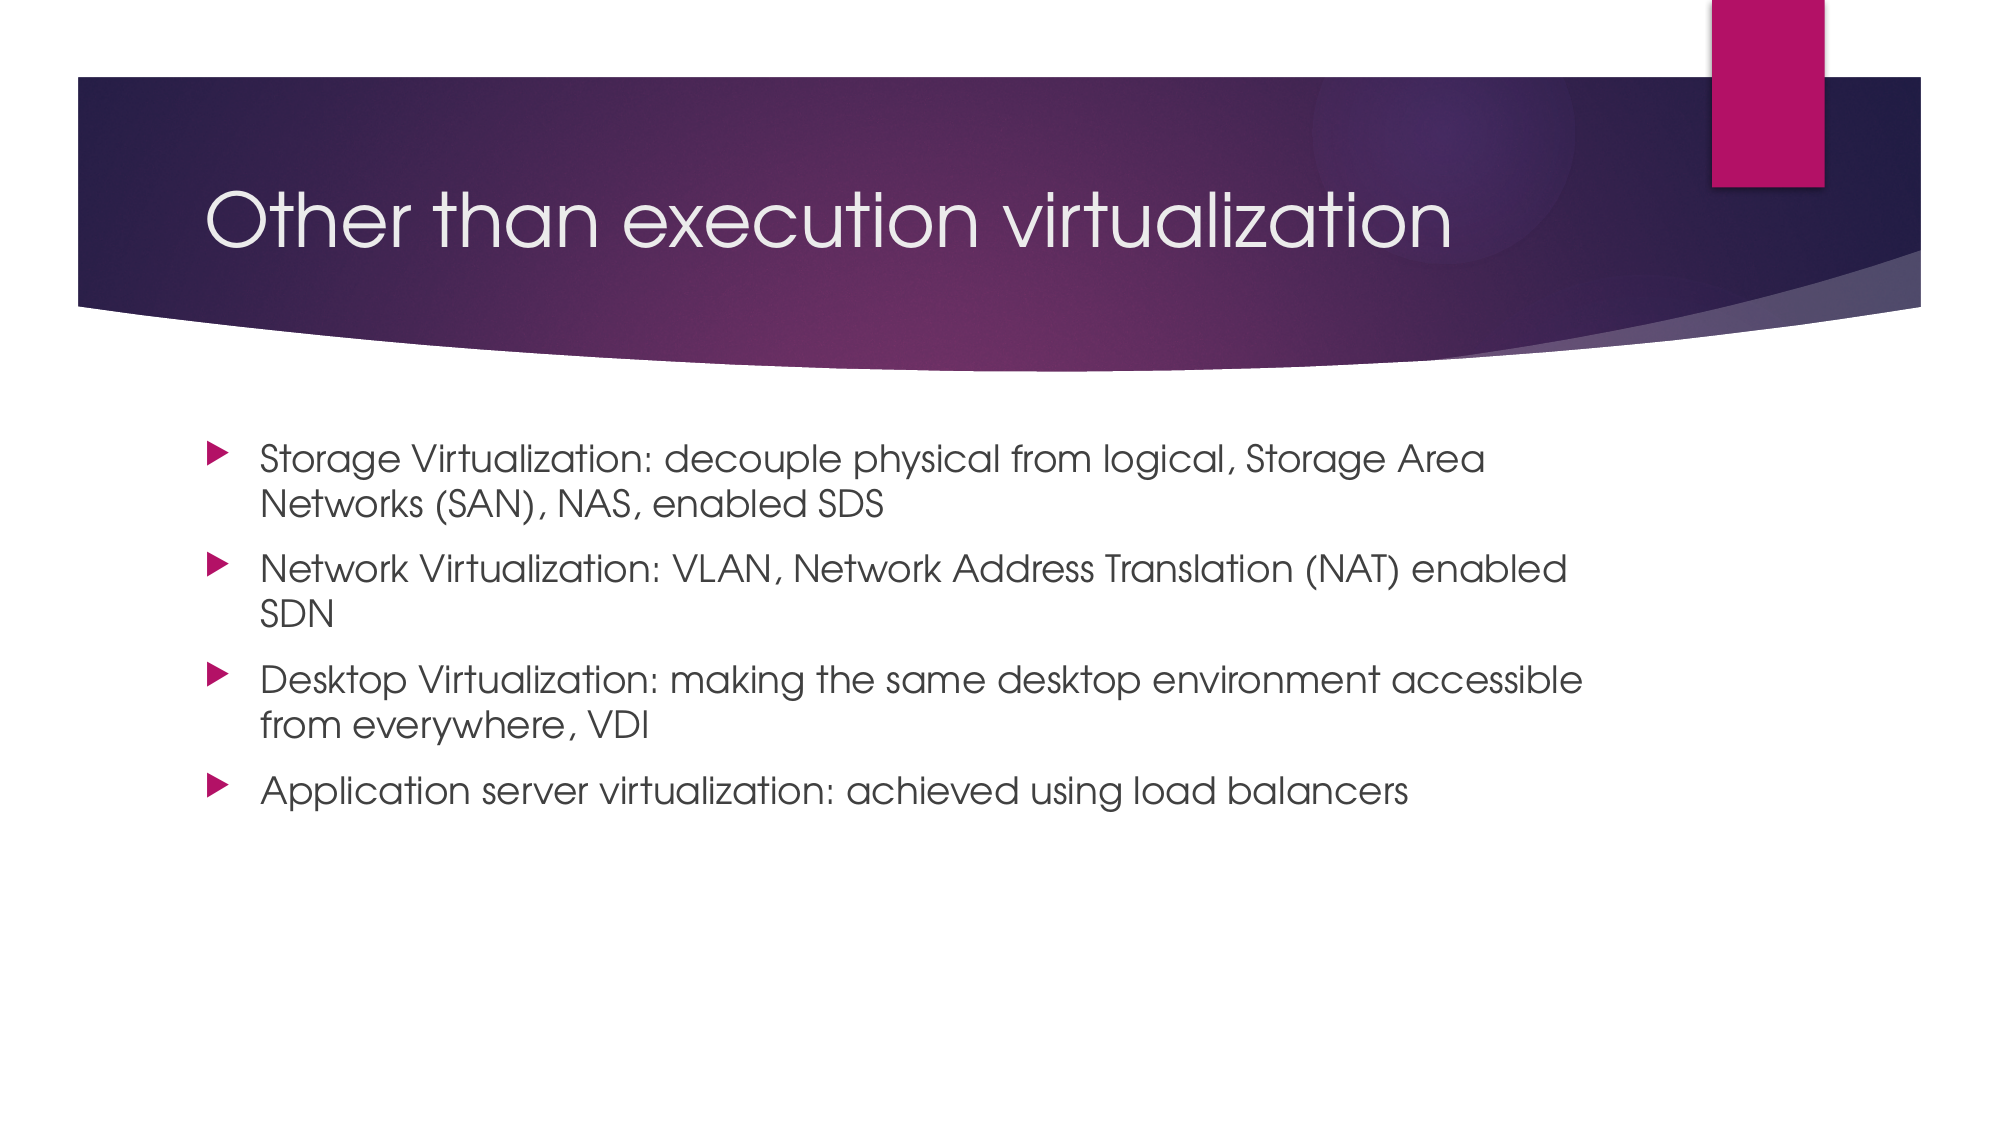

# Other than execution virtualization
Storage Virtualization: decouple physical from logical, Storage Area Networks (SAN), NAS, enabled SDS
Network Virtualization: VLAN, Network Address Translation (NAT) enabled SDN
Desktop Virtualization: making the same desktop environment accessible from everywhere, VDI
Application server virtualization: achieved using load balancers